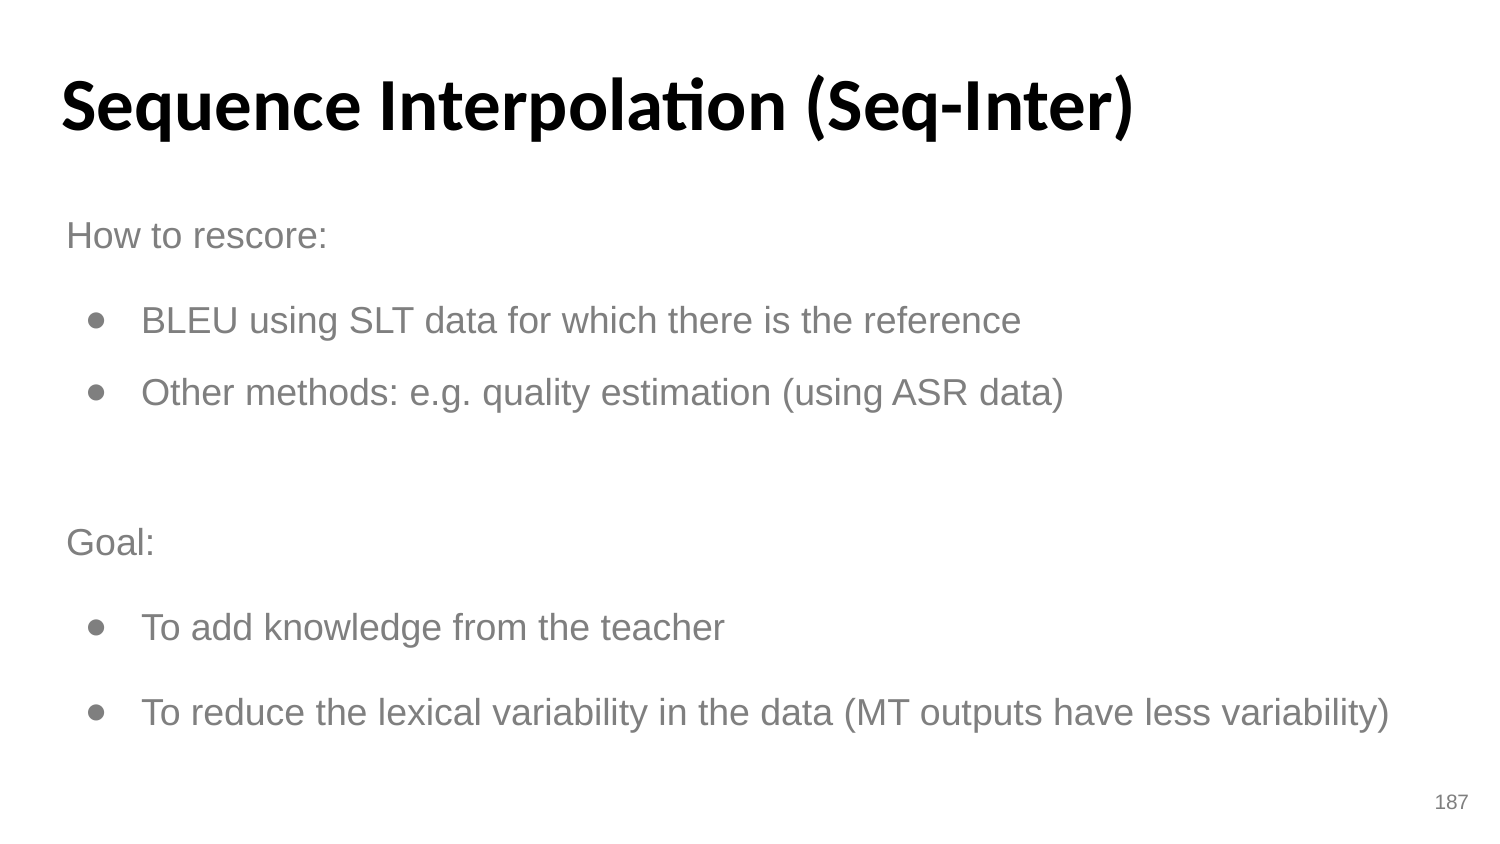

# Sequence Interpolation (Seq-Inter)
How to rescore:
BLEU using SLT data for which there is the reference
Other methods: e.g. quality estimation (using ASR data)

Goal:
To add knowledge from the teacher
To reduce the lexical variability in the data (MT outputs have less variability)

187